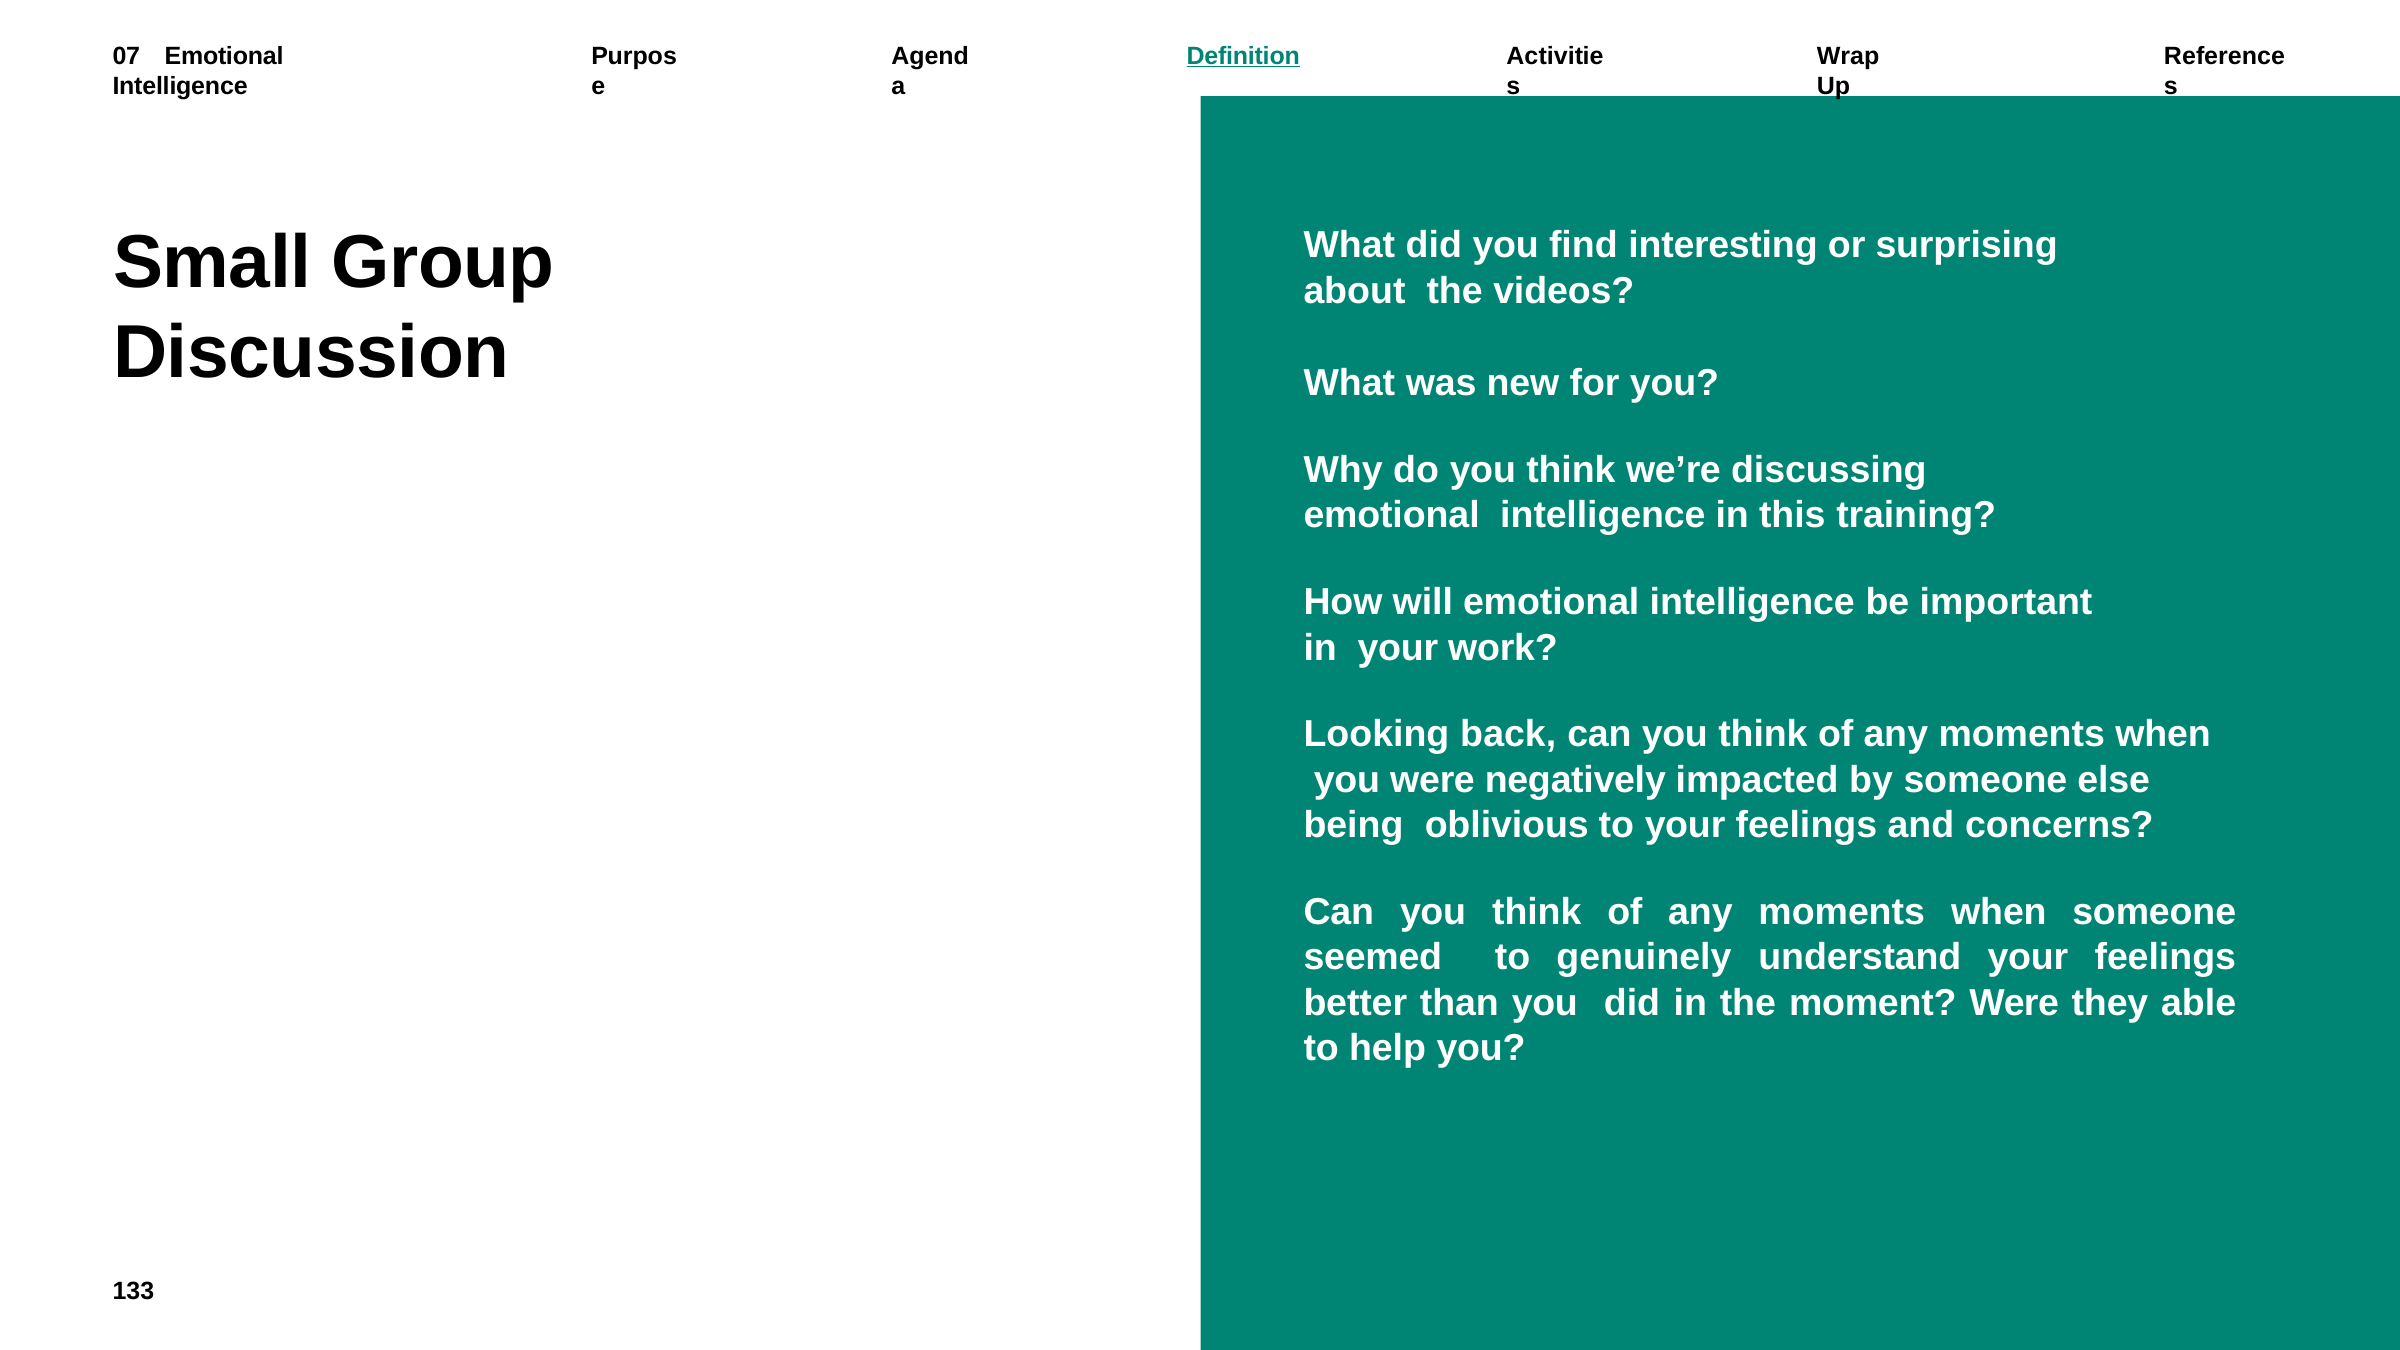

07	Emotional	Intelligence
Purpose
Agenda
Definition
Activities
Wrap	Up
References

Small Group Discussion
What did you find interesting or surprising about  the videos?
What was new for you?

Why do you think we’re discussing emotional  intelligence in this training?

How will emotional intelligence be important in  your work?

Looking back, can you think of any moments when  you were negatively impacted by someone else being  oblivious to your feelings and concerns?

Can you think of any moments when someone seemed  to genuinely understand your feelings better than you  did in the moment? Were they able to help you?
133